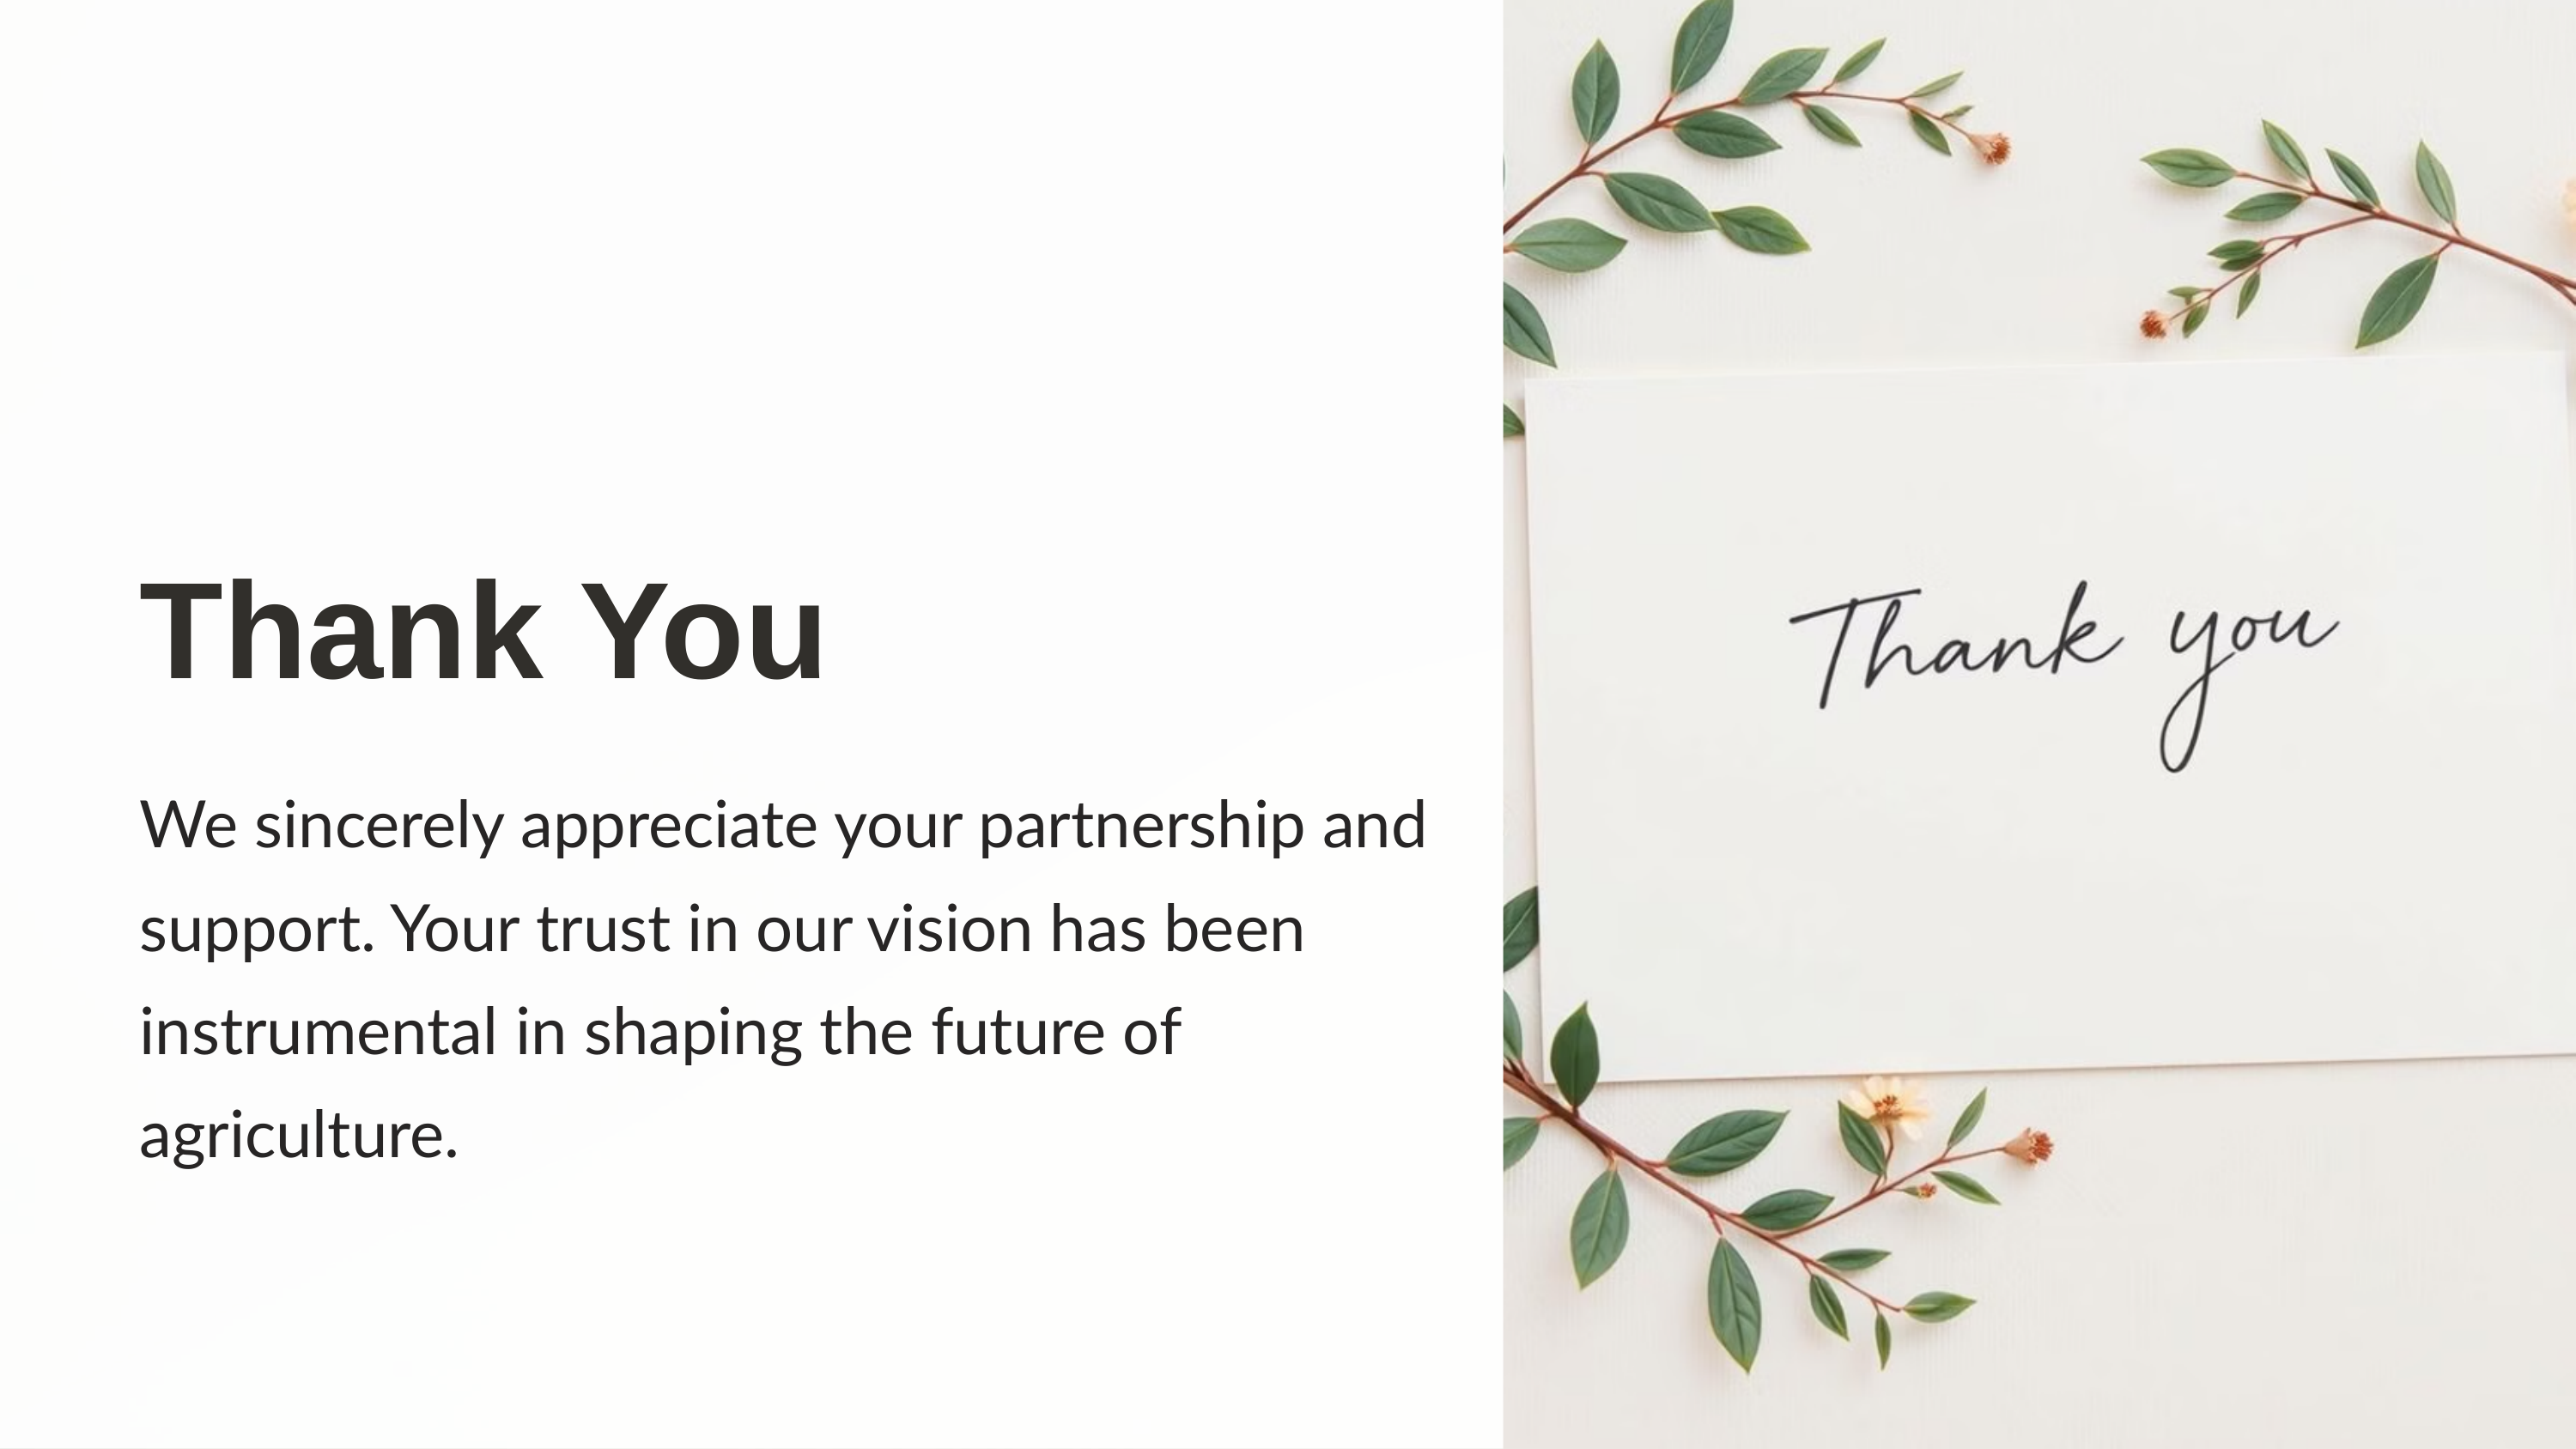

Thank You
We sincerely appreciate your partnership and support. Your trust in our vision has been instrumental in shaping the future of agriculture.